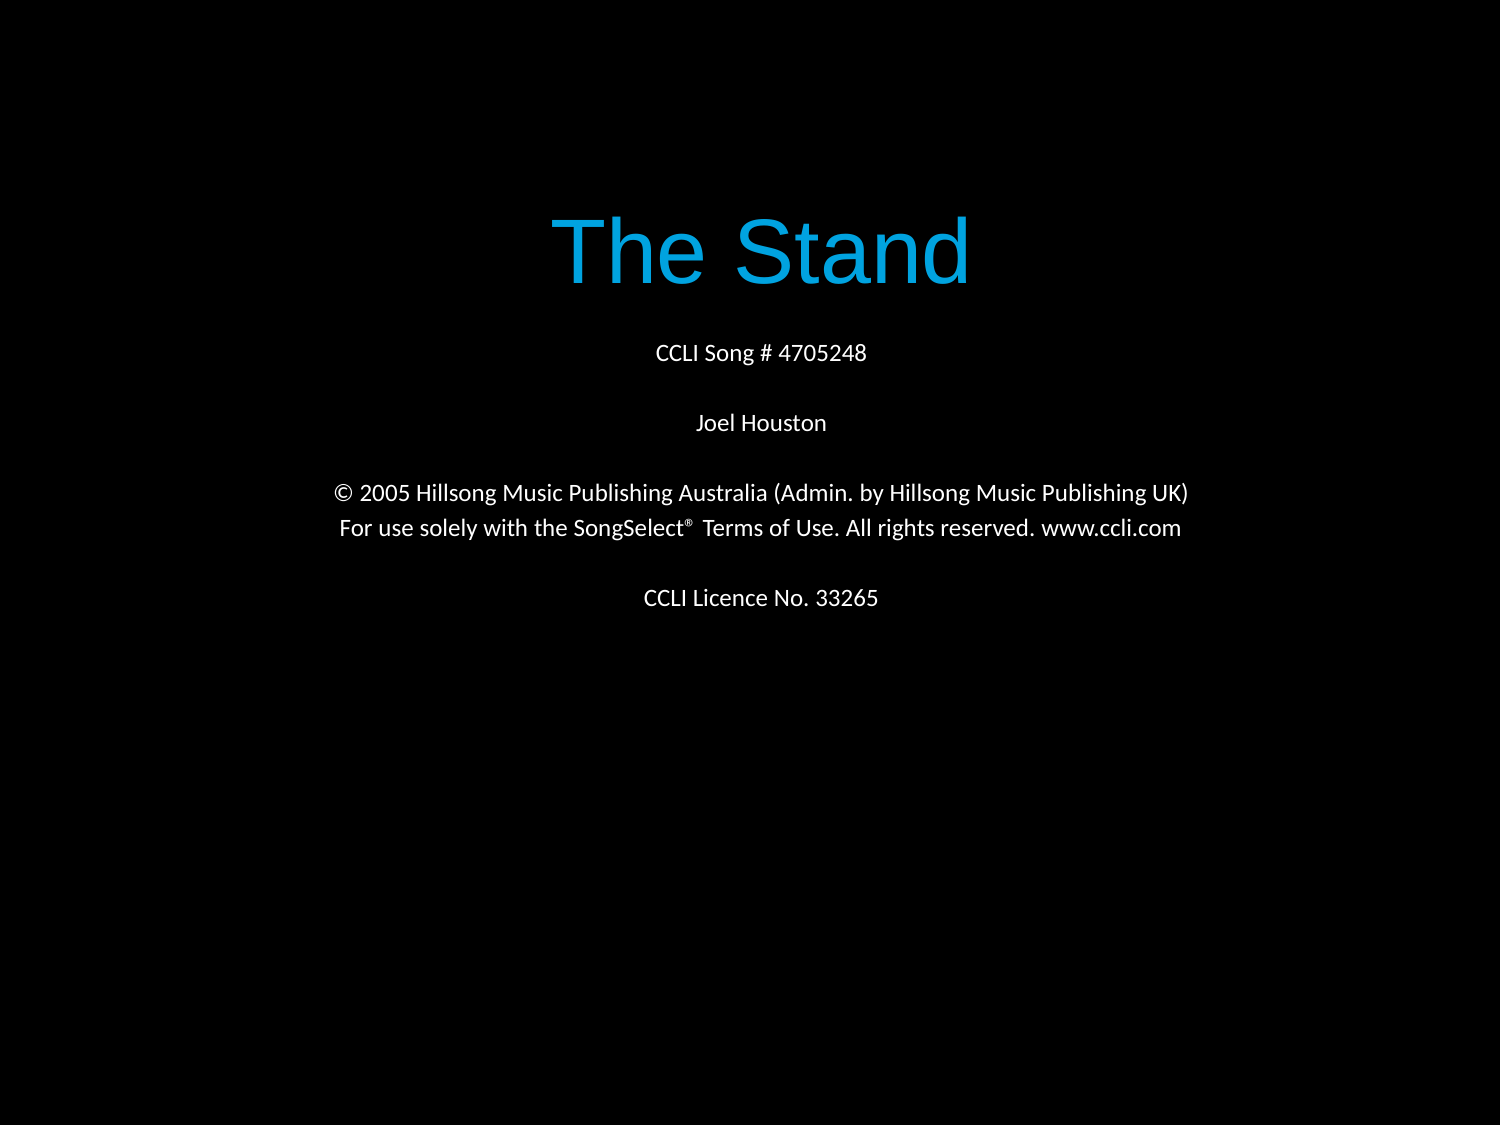

The Stand
CCLI Song # 4705248

Joel Houston

© 2005 Hillsong Music Publishing Australia (Admin. by Hillsong Music Publishing UK)
For use solely with the SongSelect® Terms of Use. All rights reserved. www.ccli.com

CCLI Licence No. 33265